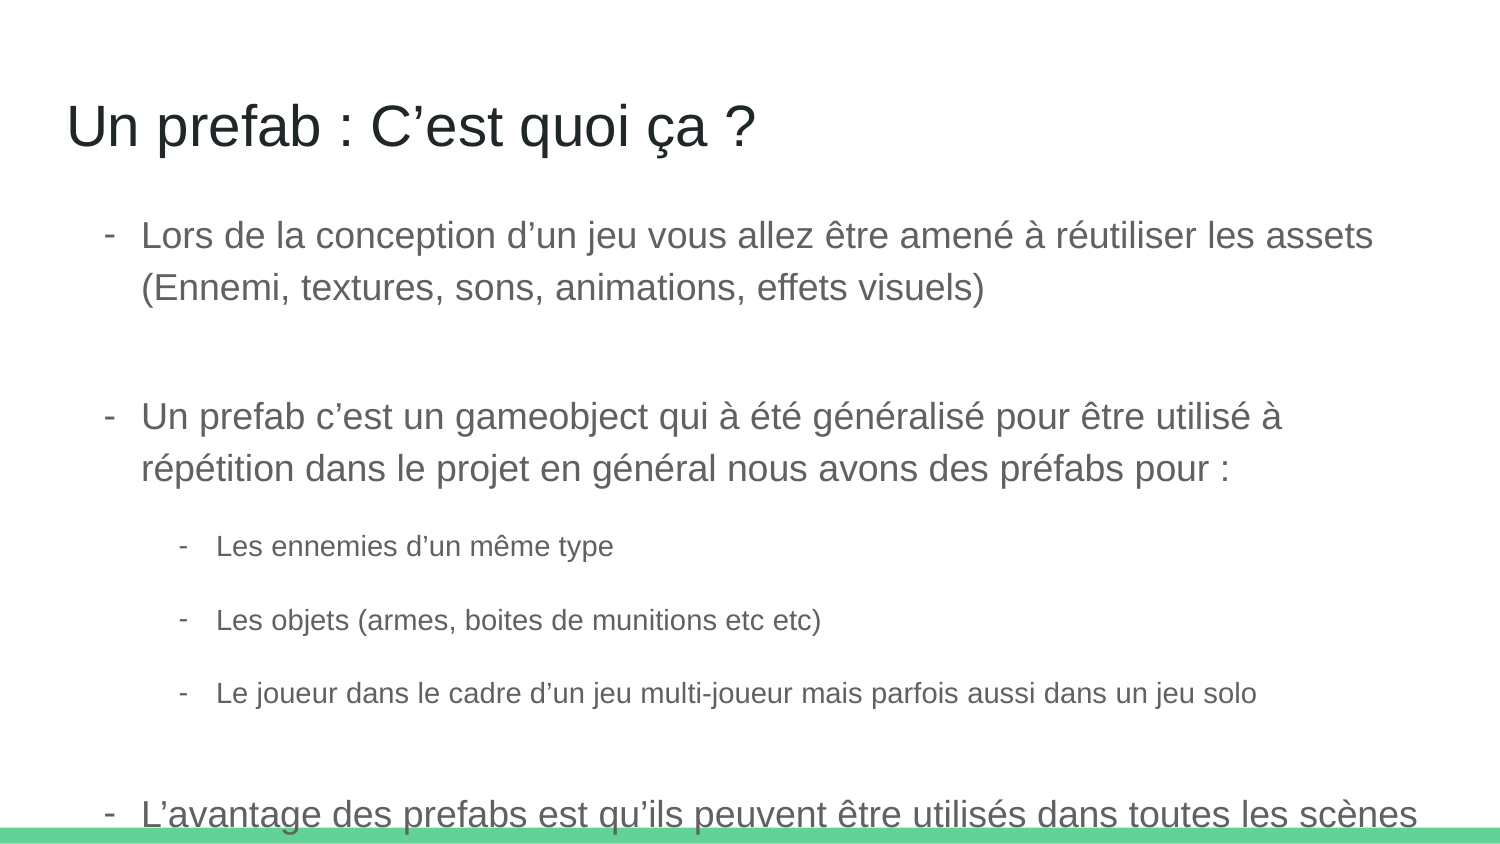

# Un prefab : C’est quoi ça ?
Lors de la conception d’un jeu vous allez être amené à réutiliser les assets (Ennemi, textures, sons, animations, effets visuels)
Un prefab c’est un gameobject qui à été généralisé pour être utilisé à répétition dans le projet en général nous avons des préfabs pour :
Les ennemies d’un même type
Les objets (armes, boites de munitions etc etc)
Le joueur dans le cadre d’un jeu multi-joueur mais parfois aussi dans un jeu solo
L’avantage des prefabs est qu’ils peuvent être utilisés dans toutes les scènes
Il suffit de glisser le gameobject dans le dossier prefab pour en créer un !